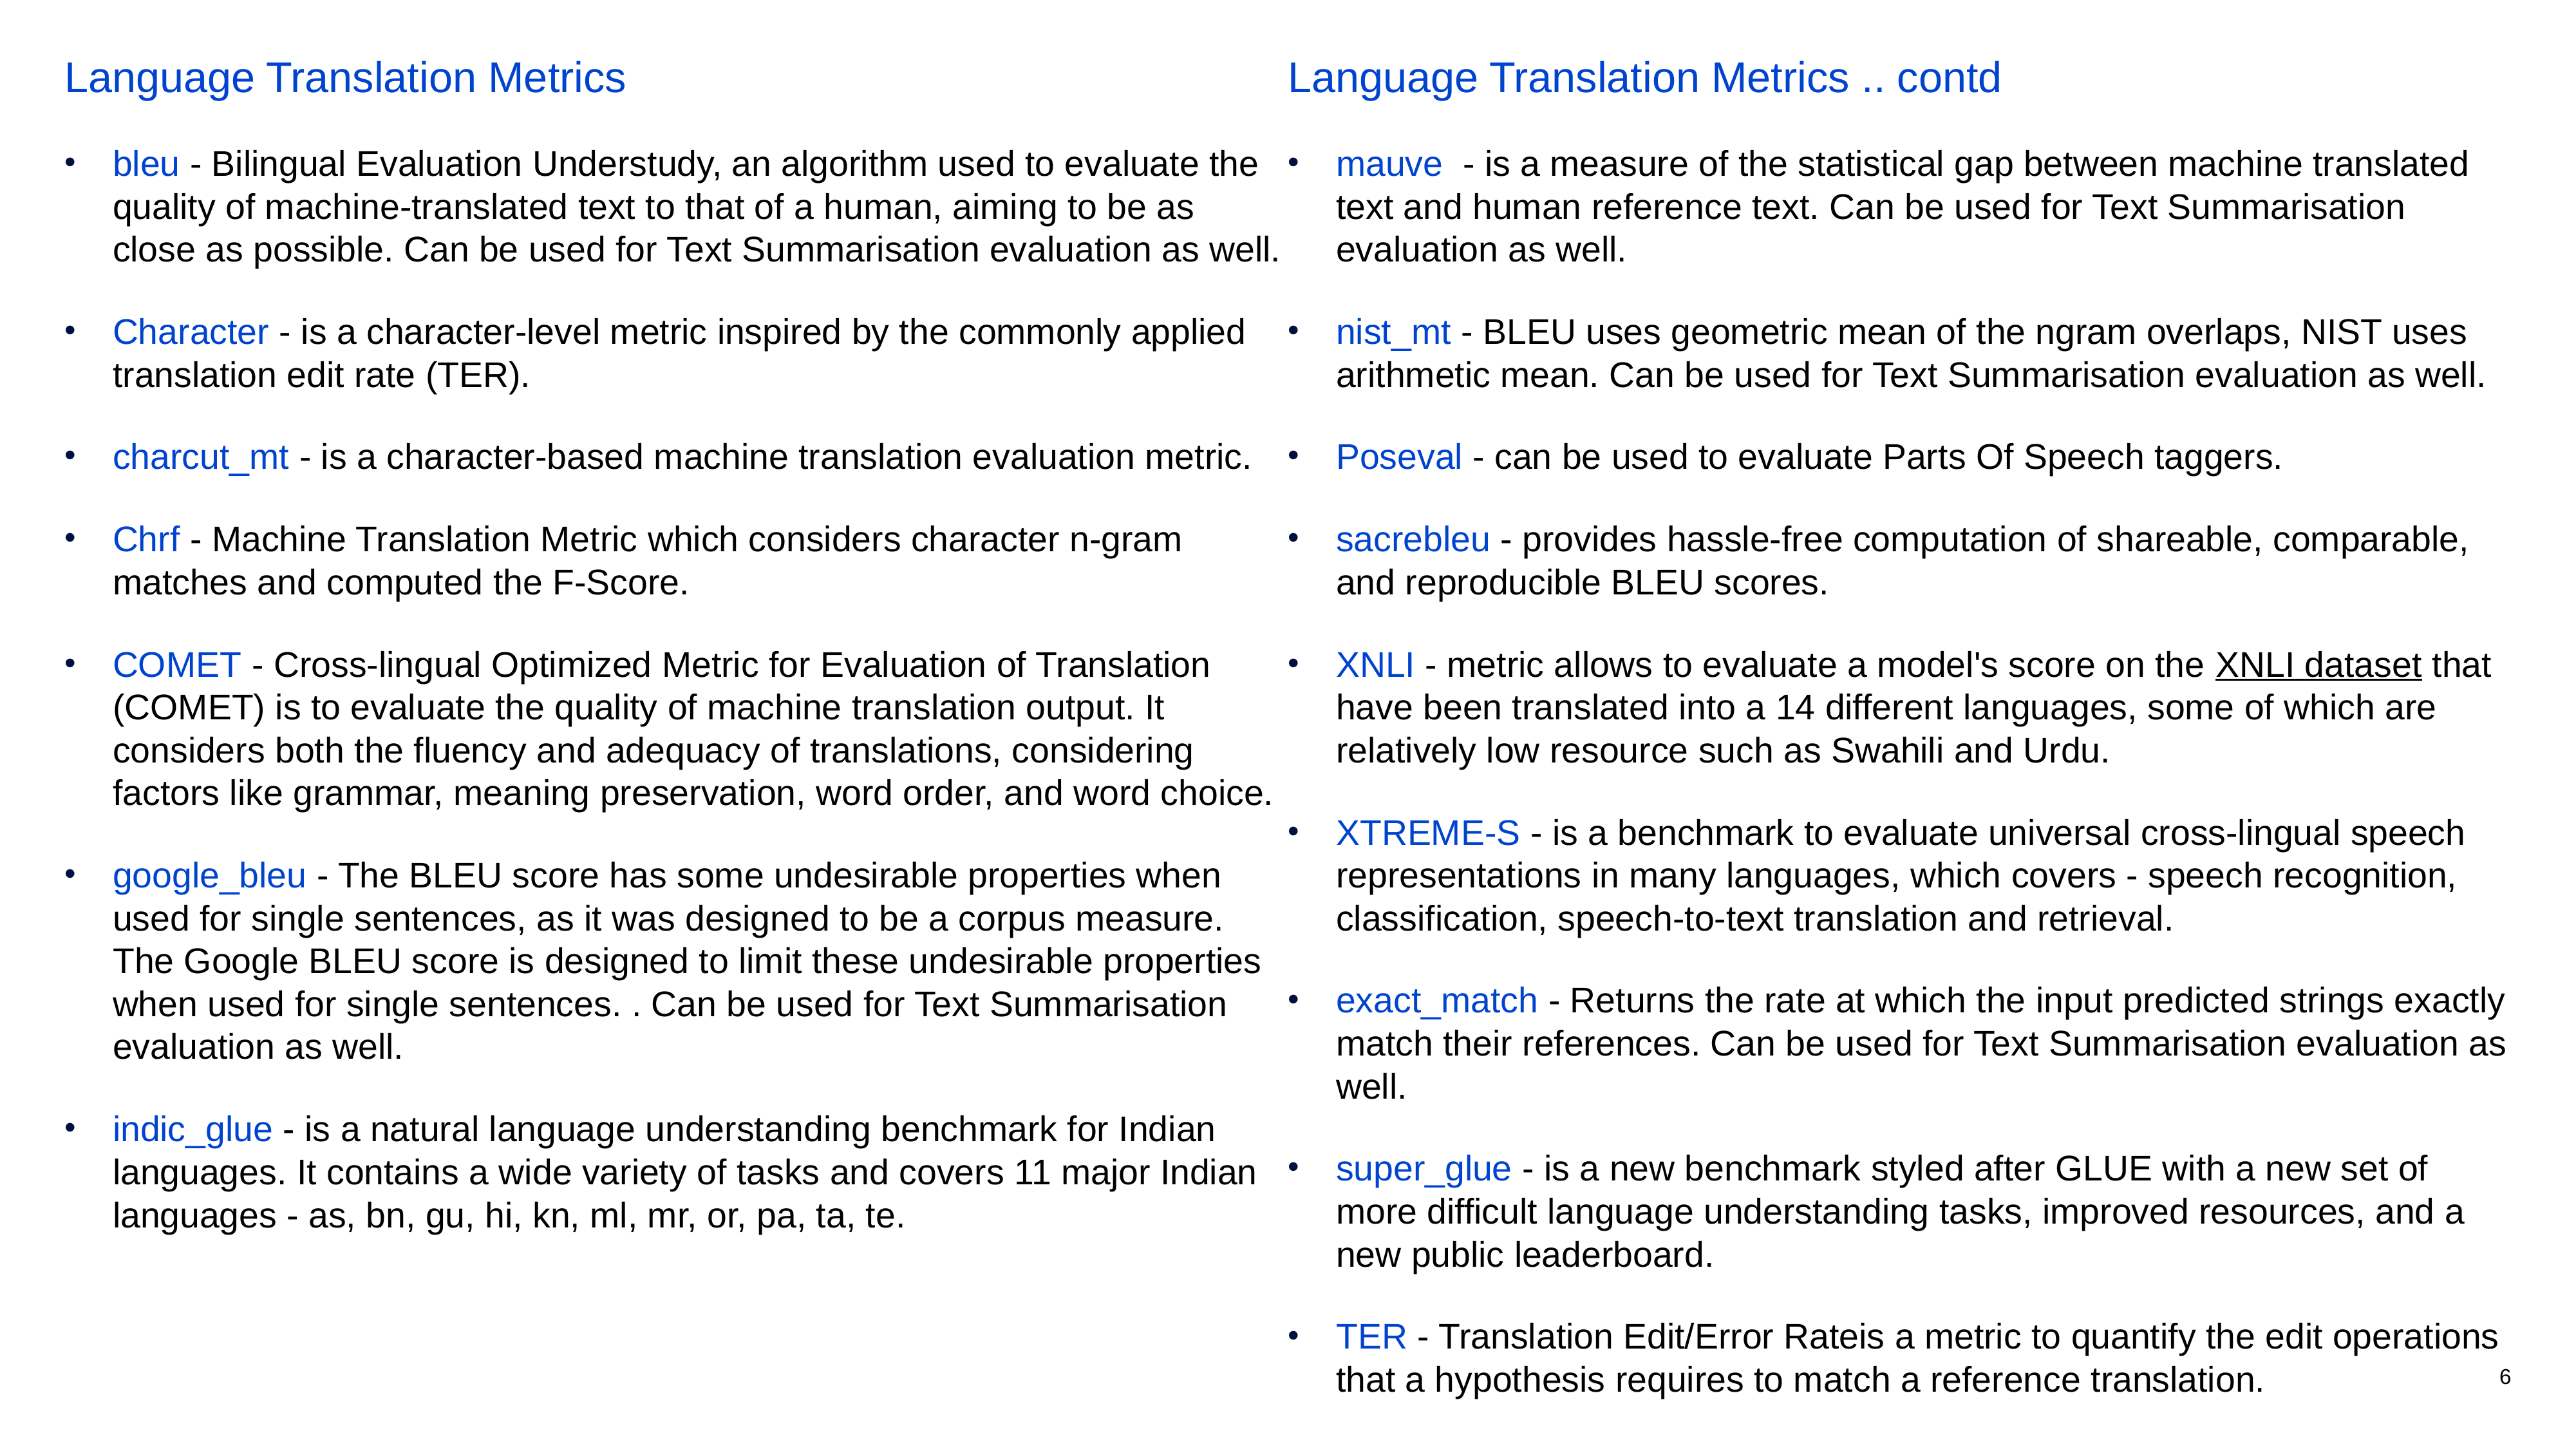

Language Translation Metrics .. contd
mauve  - is a measure of the statistical gap between machine translated text and human reference text. Can be used for Text Summarisation evaluation as well.
nist_mt - BLEU uses geometric mean of the ngram overlaps, NIST uses arithmetic mean. Can be used for Text Summarisation evaluation as well.
Poseval - can be used to evaluate Parts Of Speech taggers.
sacrebleu - provides hassle-free computation of shareable, comparable, and reproducible BLEU scores.
XNLI - metric allows to evaluate a model's score on the XNLI dataset that have been translated into a 14 different languages, some of which are relatively low resource such as Swahili and Urdu.
XTREME-S - is a benchmark to evaluate universal cross-lingual speech representations in many languages, which covers - speech recognition, classification, speech-to-text translation and retrieval.
exact_match - Returns the rate at which the input predicted strings exactly match their references. Can be used for Text Summarisation evaluation as well.
super_glue - is a new benchmark styled after GLUE with a new set of more difficult language understanding tasks, improved resources, and a new public leaderboard.
TER - Translation Edit/Error Rateis a metric to quantify the edit operations that a hypothesis requires to match a reference translation.
Language Translation Metrics
bleu - Bilingual Evaluation Understudy, an algorithm used to evaluate the quality of machine-translated text to that of a human, aiming to be as close as possible. Can be used for Text Summarisation evaluation as well.
Character - is a character-level metric inspired by the commonly applied translation edit rate (TER).
charcut_mt - is a character-based machine translation evaluation metric.
Chrf - Machine Translation Metric which considers character n-gram matches and computed the F-Score.
COMET - Cross-lingual Optimized Metric for Evaluation of Translation (COMET) is to evaluate the quality of machine translation output. It considers both the fluency and adequacy of translations, considering factors like grammar, meaning preservation, word order, and word choice.
google_bleu - The BLEU score has some undesirable properties when used for single sentences, as it was designed to be a corpus measure. The Google BLEU score is designed to limit these undesirable properties when used for single sentences. . Can be used for Text Summarisation evaluation as well.
indic_glue - is a natural language understanding benchmark for Indian languages. It contains a wide variety of tasks and covers 11 major Indian languages - as, bn, gu, hi, kn, ml, mr, or, pa, ta, te.
6